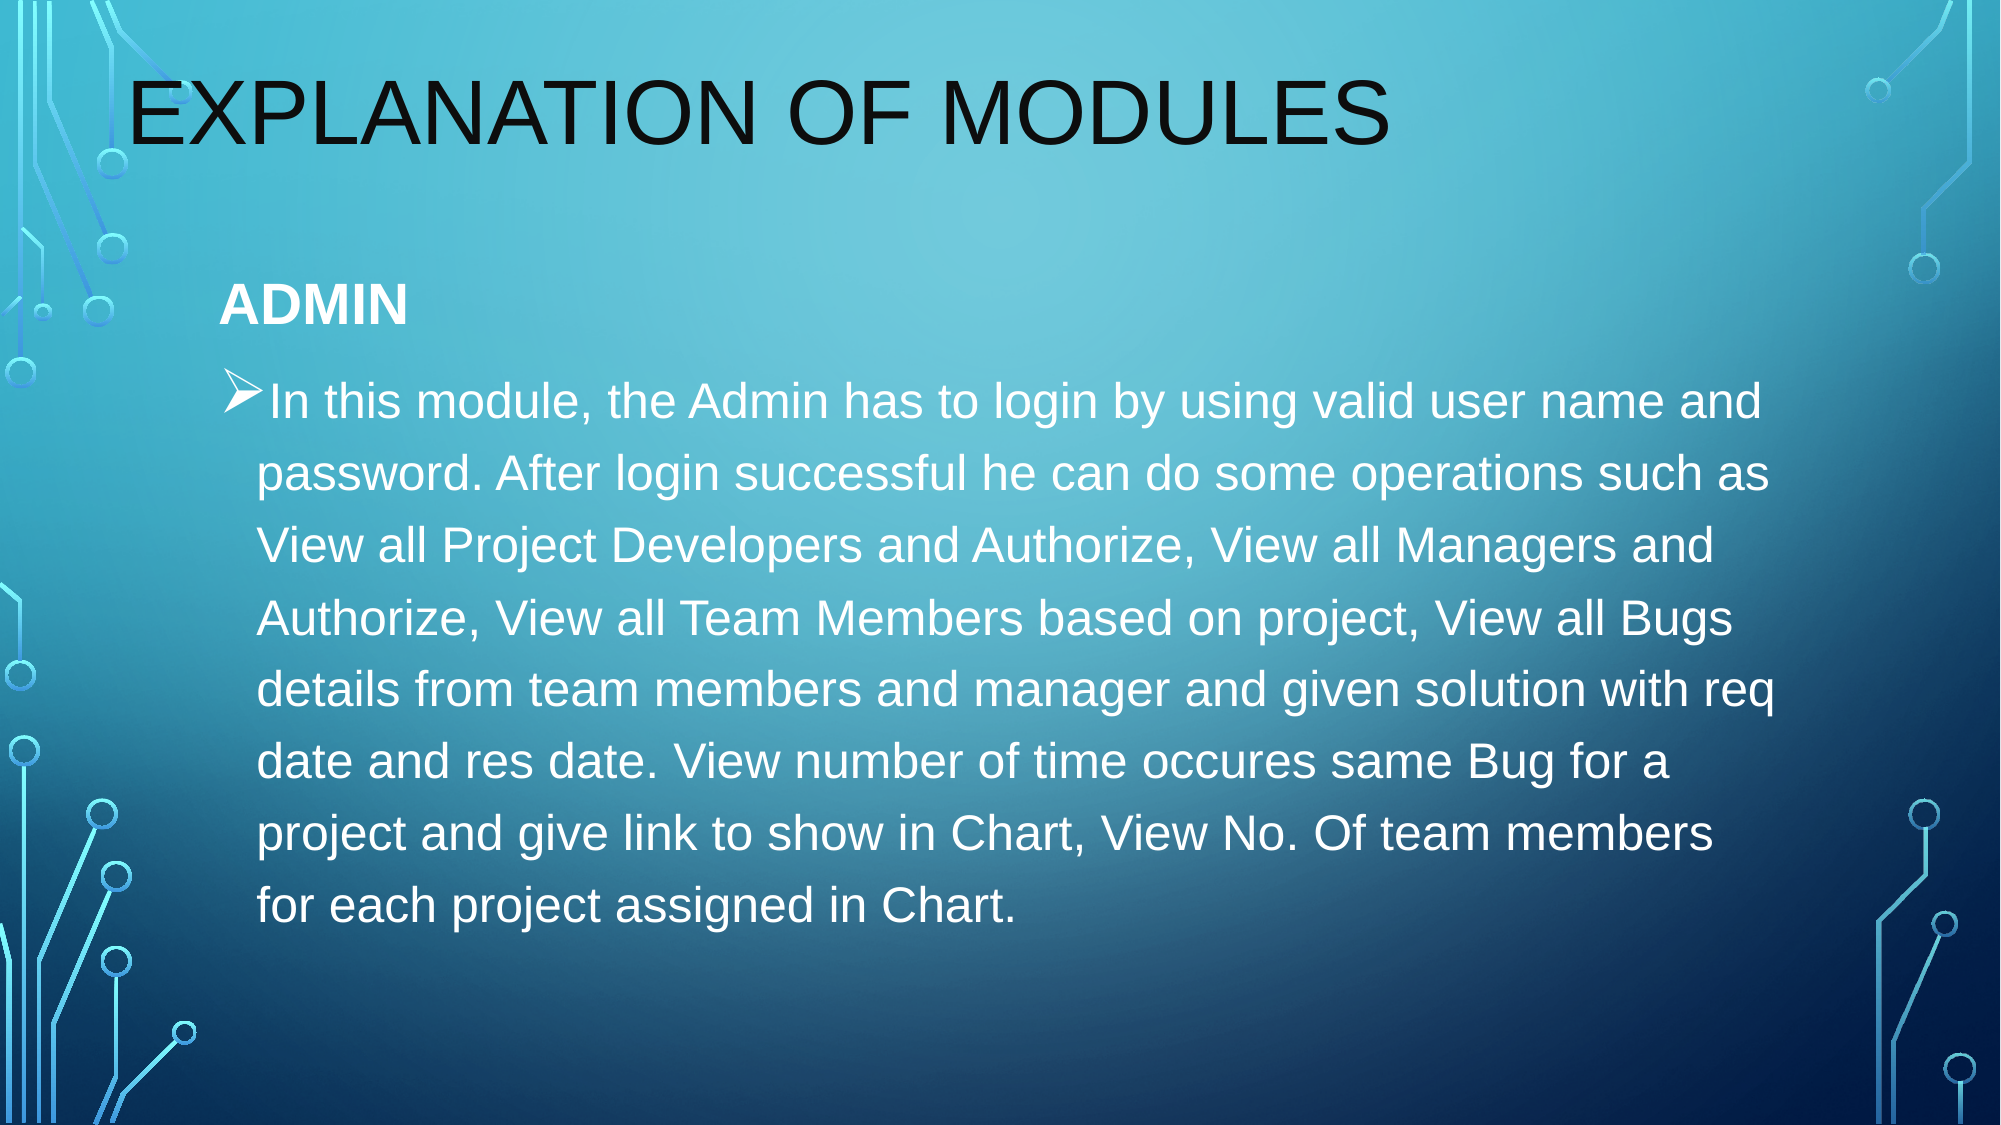

# EXPLANATION OF MODULES
ADMIN
In this module, the Admin has to login by using valid user name and password. After login successful he can do some operations such as View all Project Developers and Authorize, View all Managers and Authorize, View all Team Members based on project, View all Bugs details from team members and manager and given solution with req date and res date. View number of time occures same Bug for a project and give link to show in Chart, View No. Of team members for each project assigned in Chart.